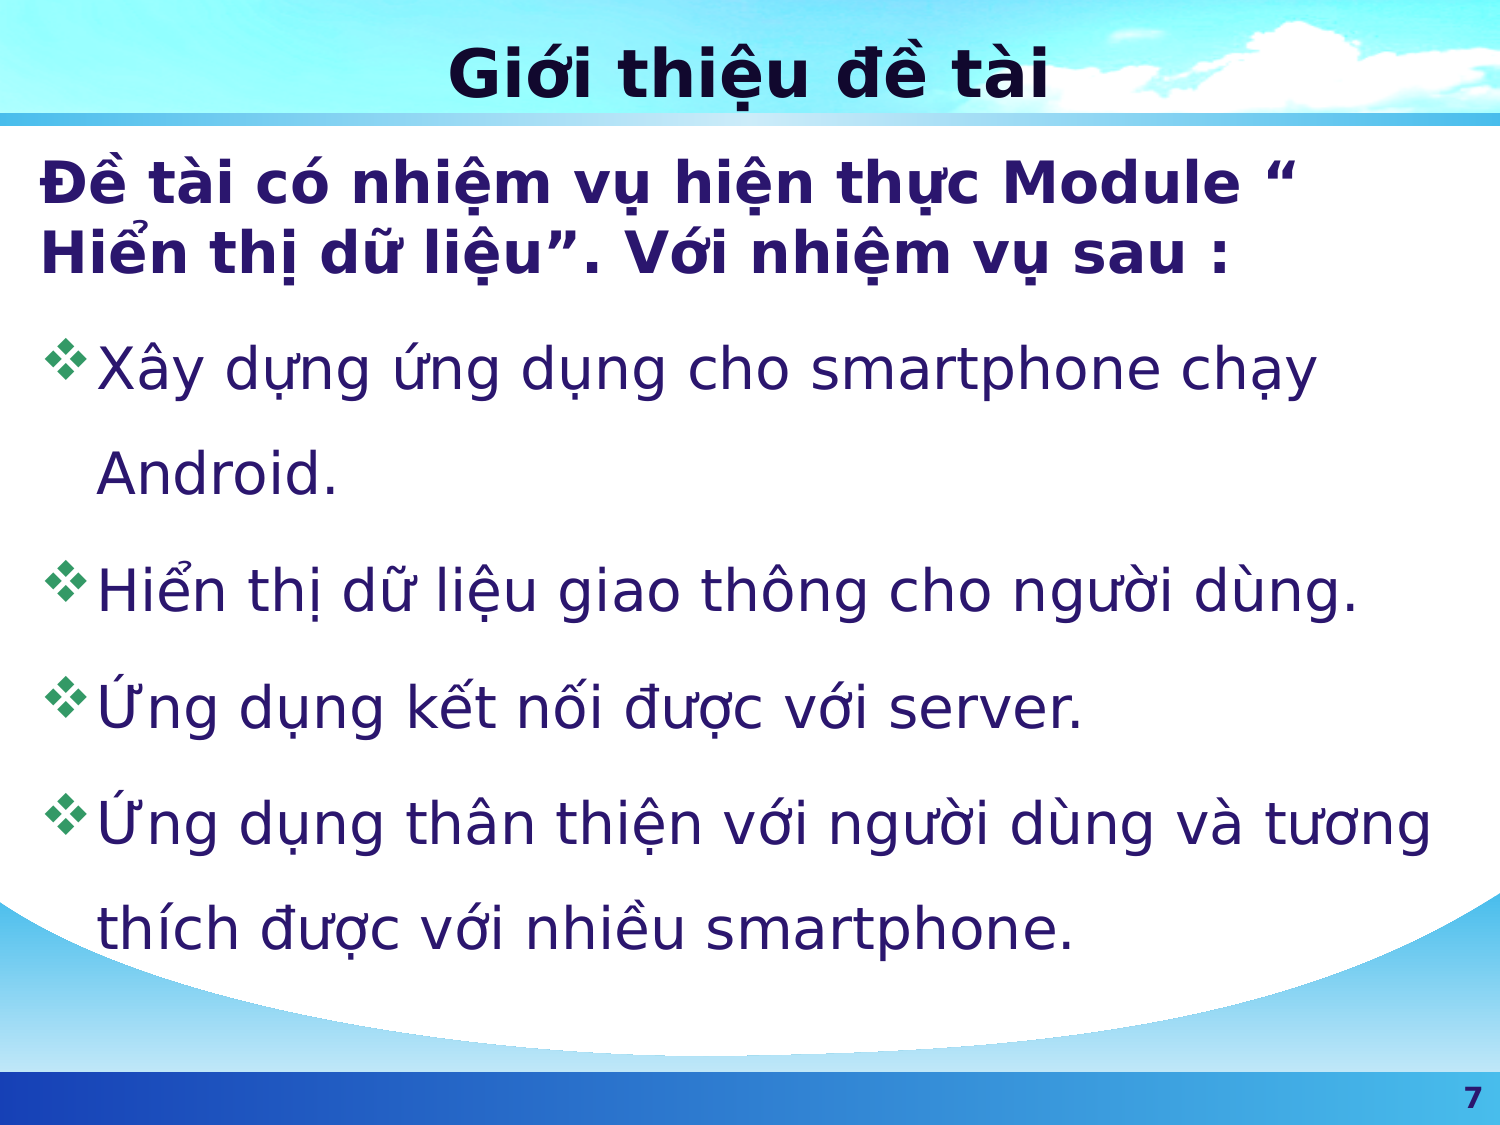

# Giới thiệu đề tài
Đề tài có nhiệm vụ hiện thực Module “ Hiển thị dữ liệu”. Với nhiệm vụ sau :
Xây dựng ứng dụng cho smartphone chạy Android.
Hiển thị dữ liệu giao thông cho người dùng.
Ứng dụng kết nối được với server.
Ứng dụng thân thiện với người dùng và tương thích được với nhiều smartphone.
7